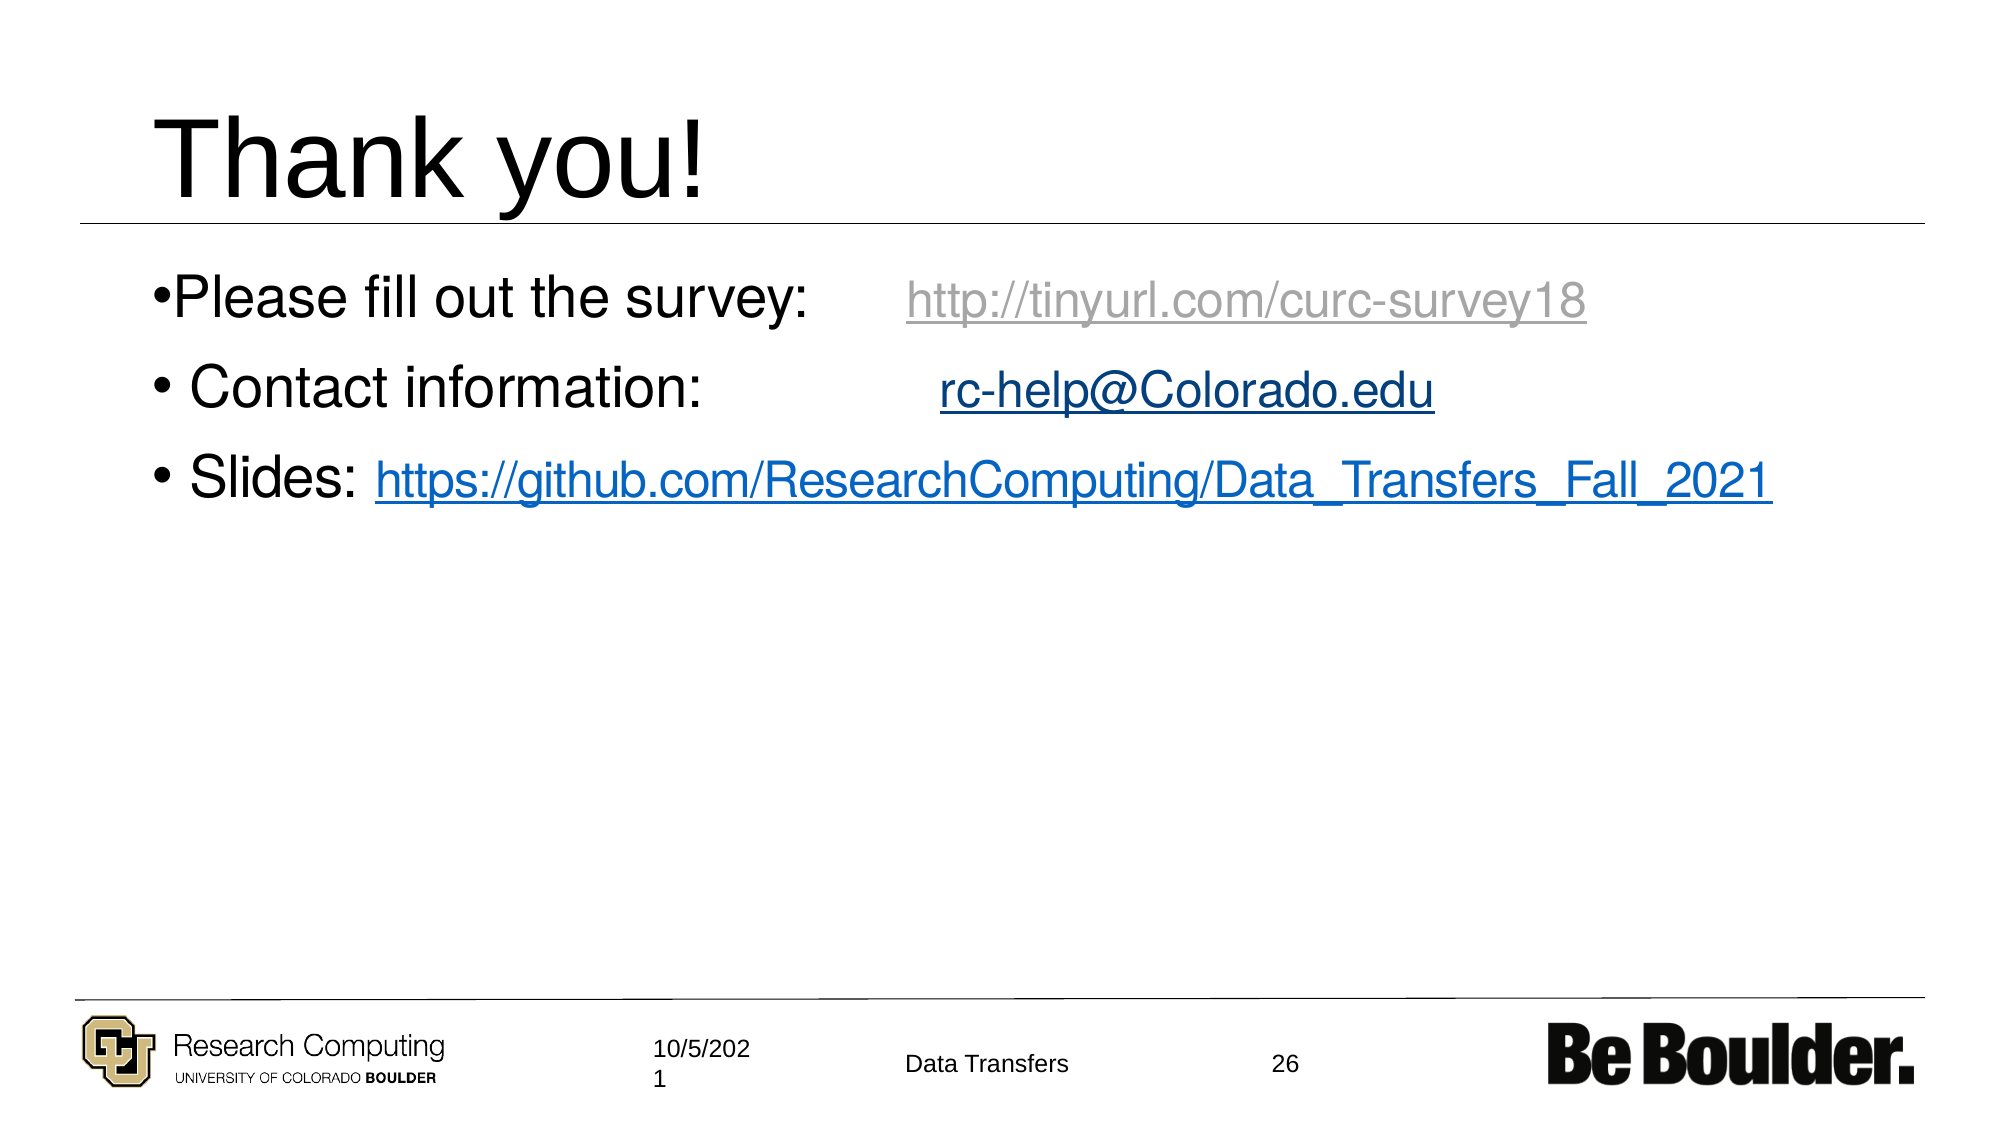

# Thank you!
Please fill out the survey: 	http://tinyurl.com/curc-survey18
Contact information: 		rc-help@Colorado.edu
Slides: https://github.com/ResearchComputing/Data_Transfers_Fall_2021

10/5/2021
26
Data Transfers